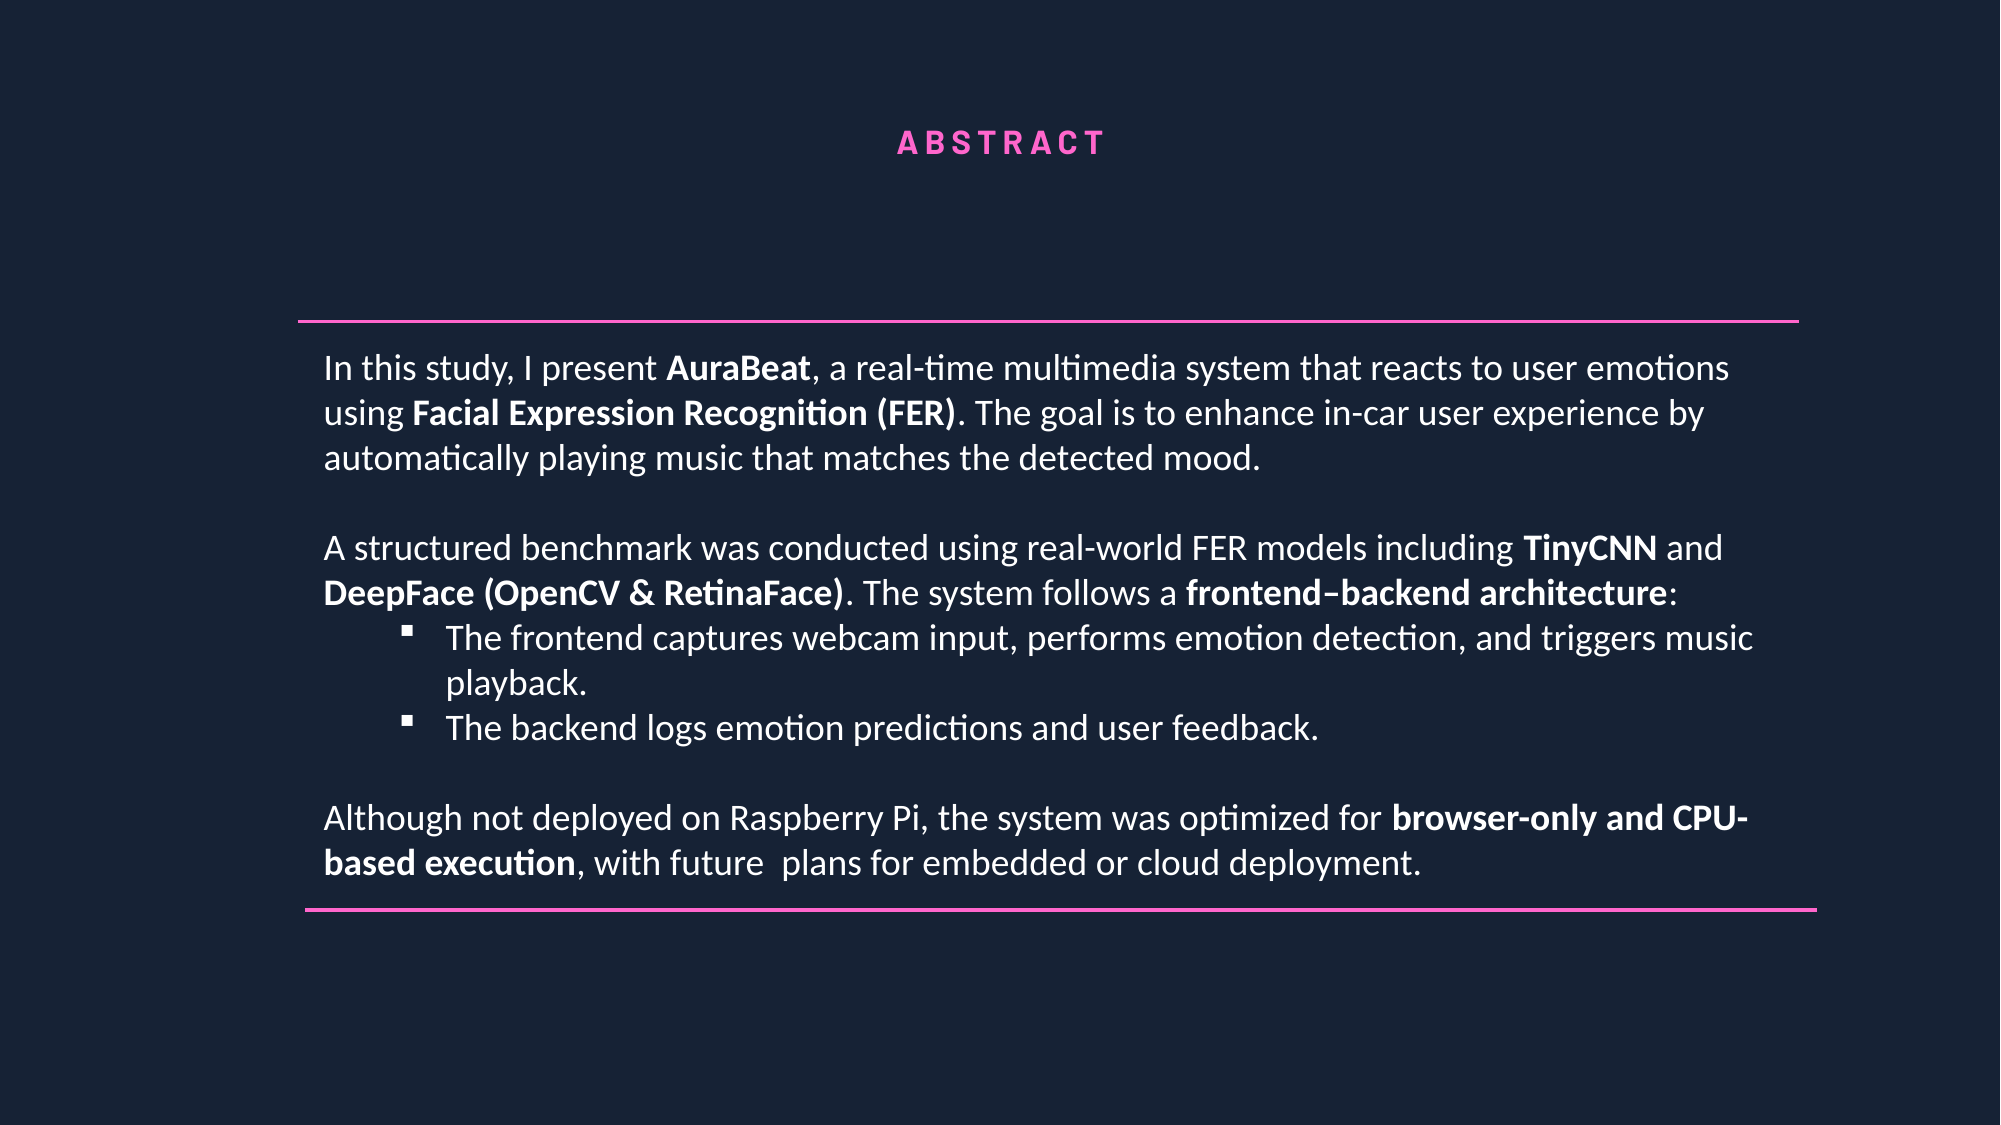

ABSTRACT
In this study, I present AuraBeat, a real-time multimedia system that reacts to user emotions using Facial Expression Recognition (FER). The goal is to enhance in-car user experience by automatically playing music that matches the detected mood.

A structured benchmark was conducted using real-world FER models including TinyCNN and DeepFace (OpenCV & RetinaFace). The system follows a frontend–backend architecture:
The frontend captures webcam input, performs emotion detection, and triggers music playback.
The backend logs emotion predictions and user feedback.

Although not deployed on Raspberry Pi, the system was optimized for browser-only and CPU-based execution, with future  plans for embedded or cloud deployment.